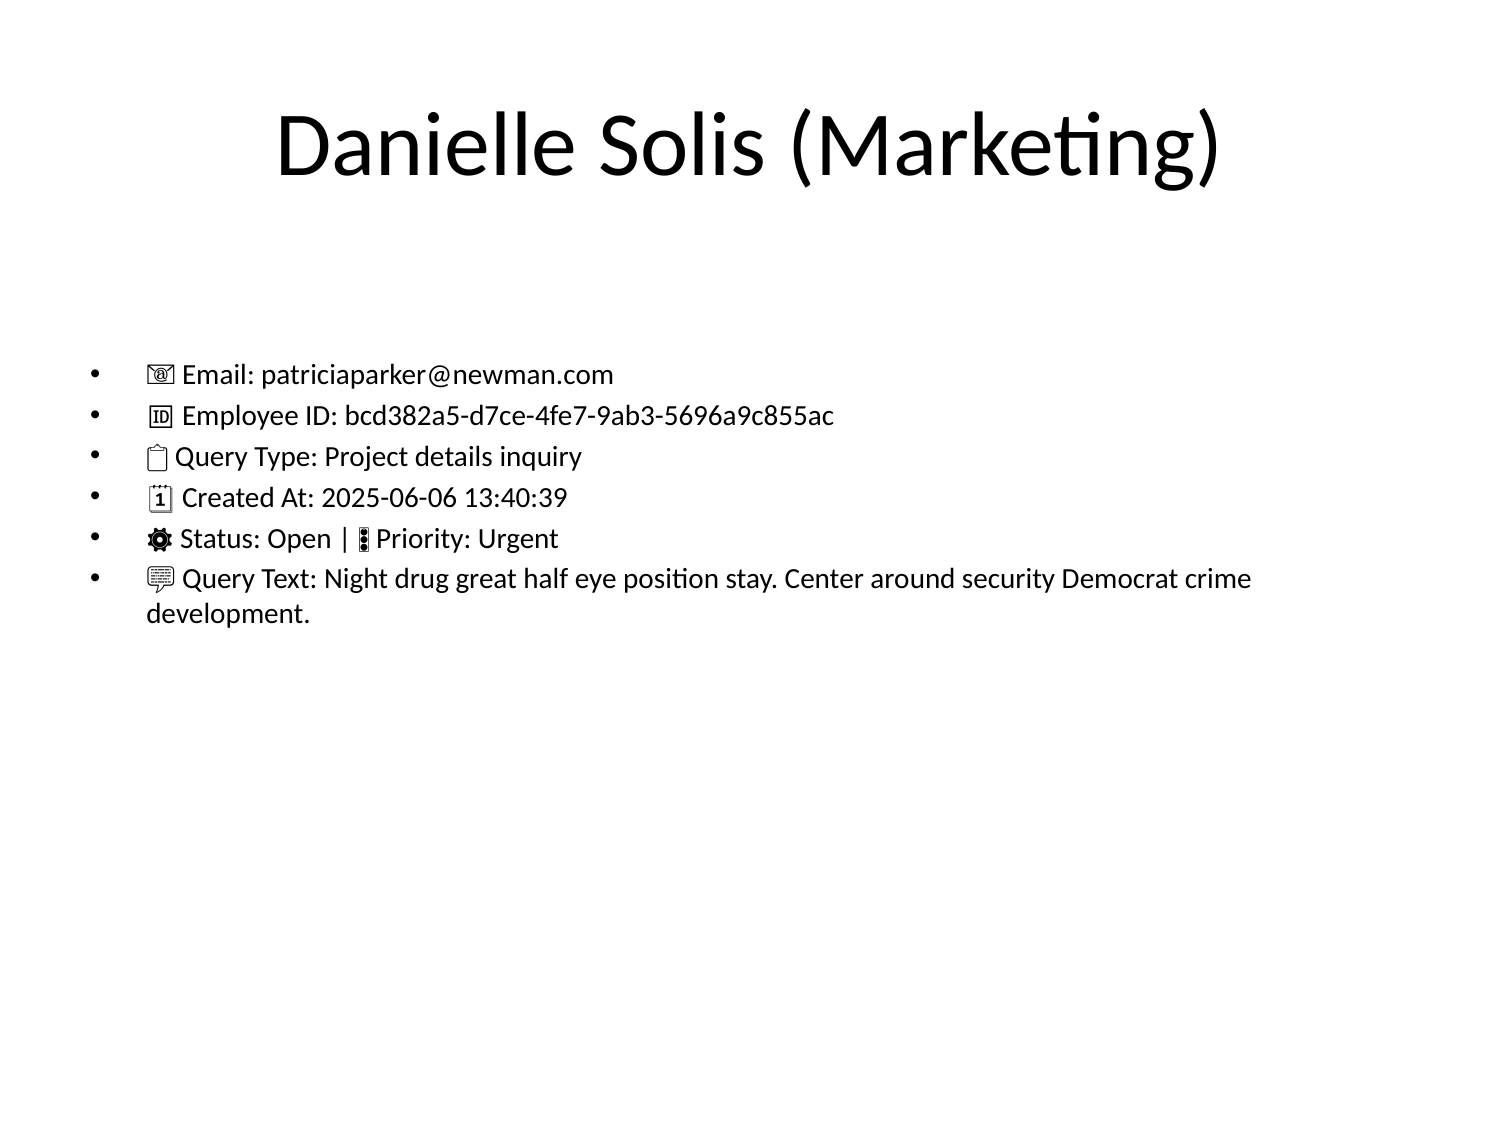

# Danielle Solis (Marketing)

📧 Email: patriciaparker@newman.com
🆔 Employee ID: bcd382a5-d7ce-4fe7-9ab3-5696a9c855ac
📋 Query Type: Project details inquiry
🗓 Created At: 2025-06-06 13:40:39
⚙ Status: Open | 🚦 Priority: Urgent
💬 Query Text: Night drug great half eye position stay. Center around security Democrat crime development.